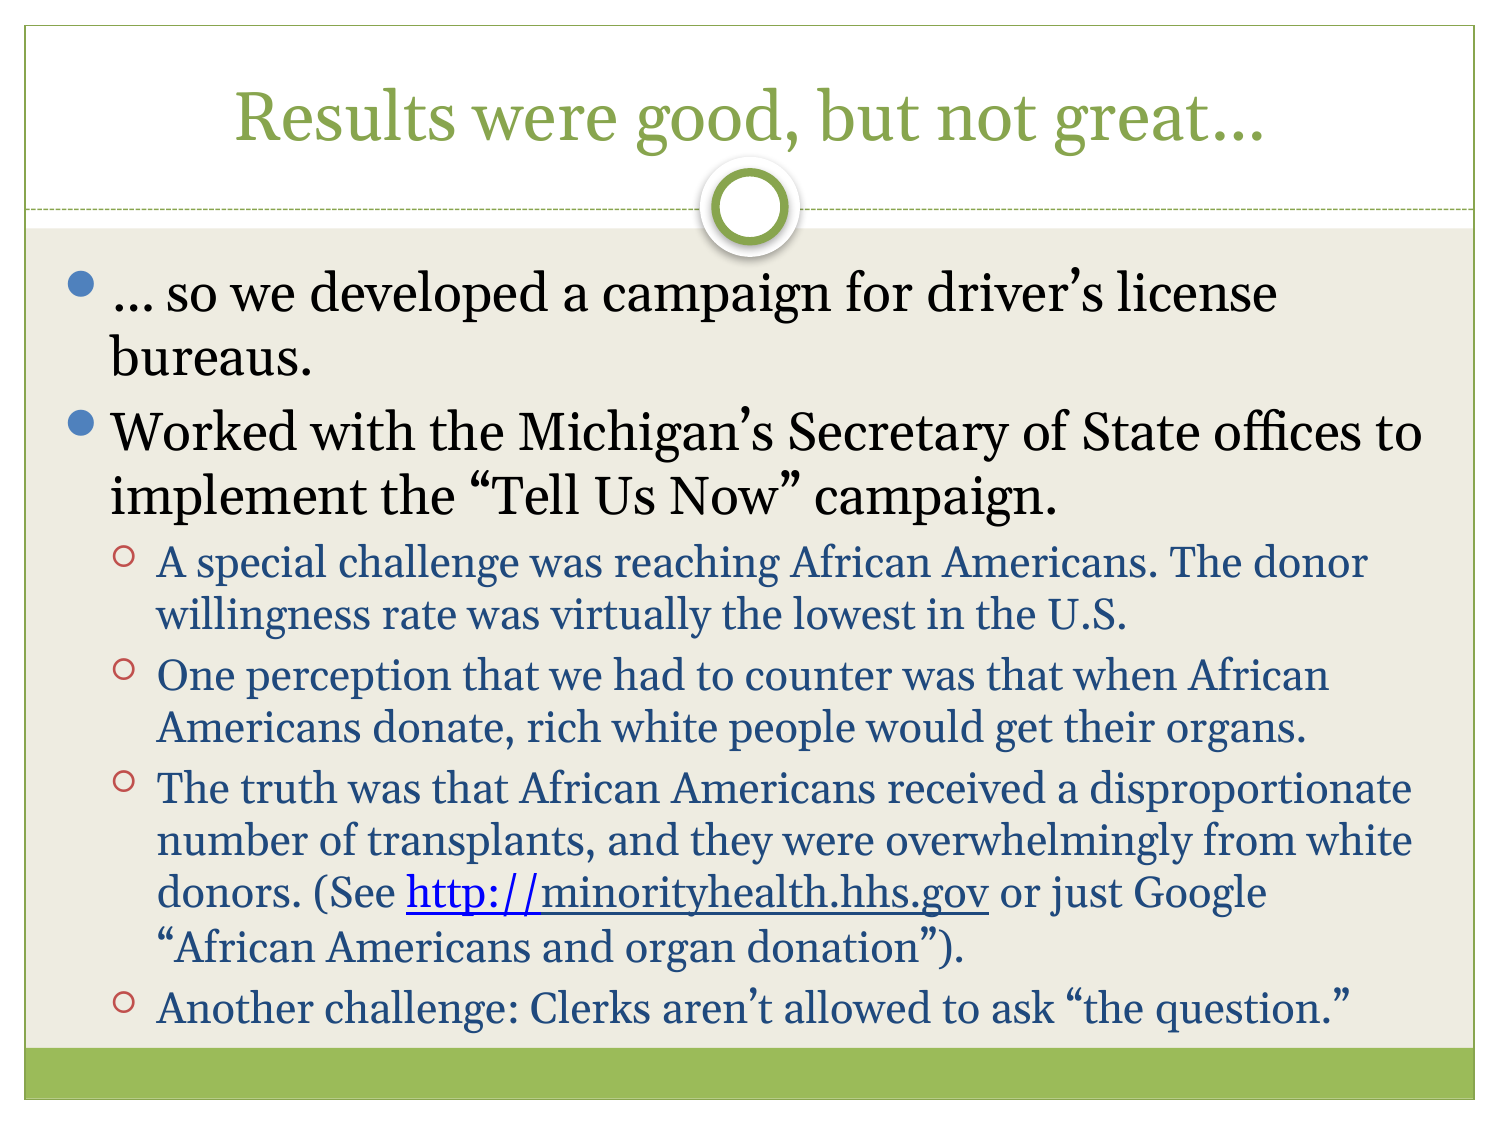

# Results were good, but not great…
… so we developed a campaign for driver’s license bureaus.
Worked with the Michigan’s Secretary of State offices to implement the “Tell Us Now” campaign.
A special challenge was reaching African Americans. The donor willingness rate was virtually the lowest in the U.S.
One perception that we had to counter was that when African Americans donate, rich white people would get their organs.
The truth was that African Americans received a disproportionate number of transplants, and they were overwhelmingly from white donors. (See http://minorityhealth.hhs.gov or just Google “African Americans and organ donation”).
Another challenge: Clerks aren’t allowed to ask “the question.”